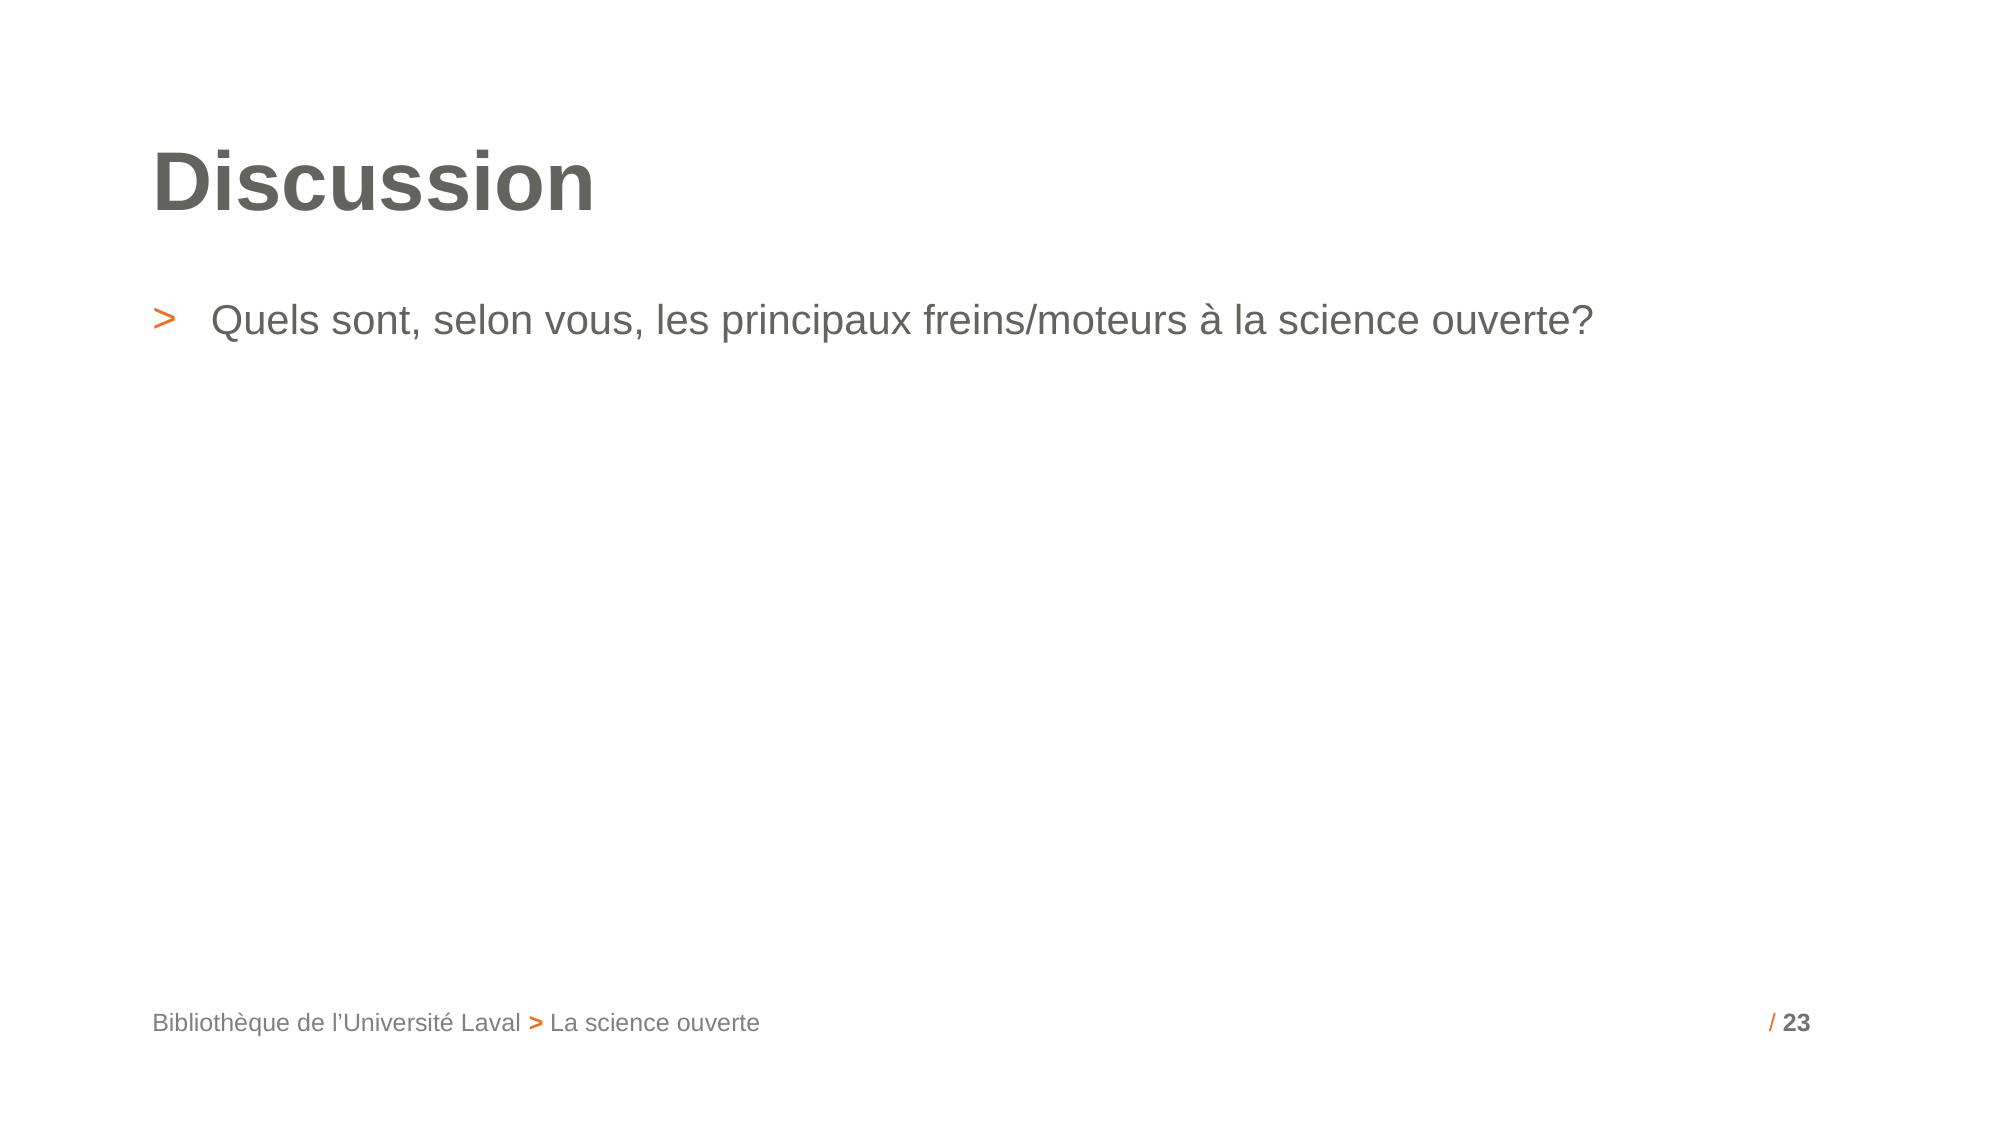

# Discussion
Quels sont, selon vous, les principaux freins/moteurs à la science ouverte?
Bibliothèque de l’Université Laval > La science ouverte
/ 23